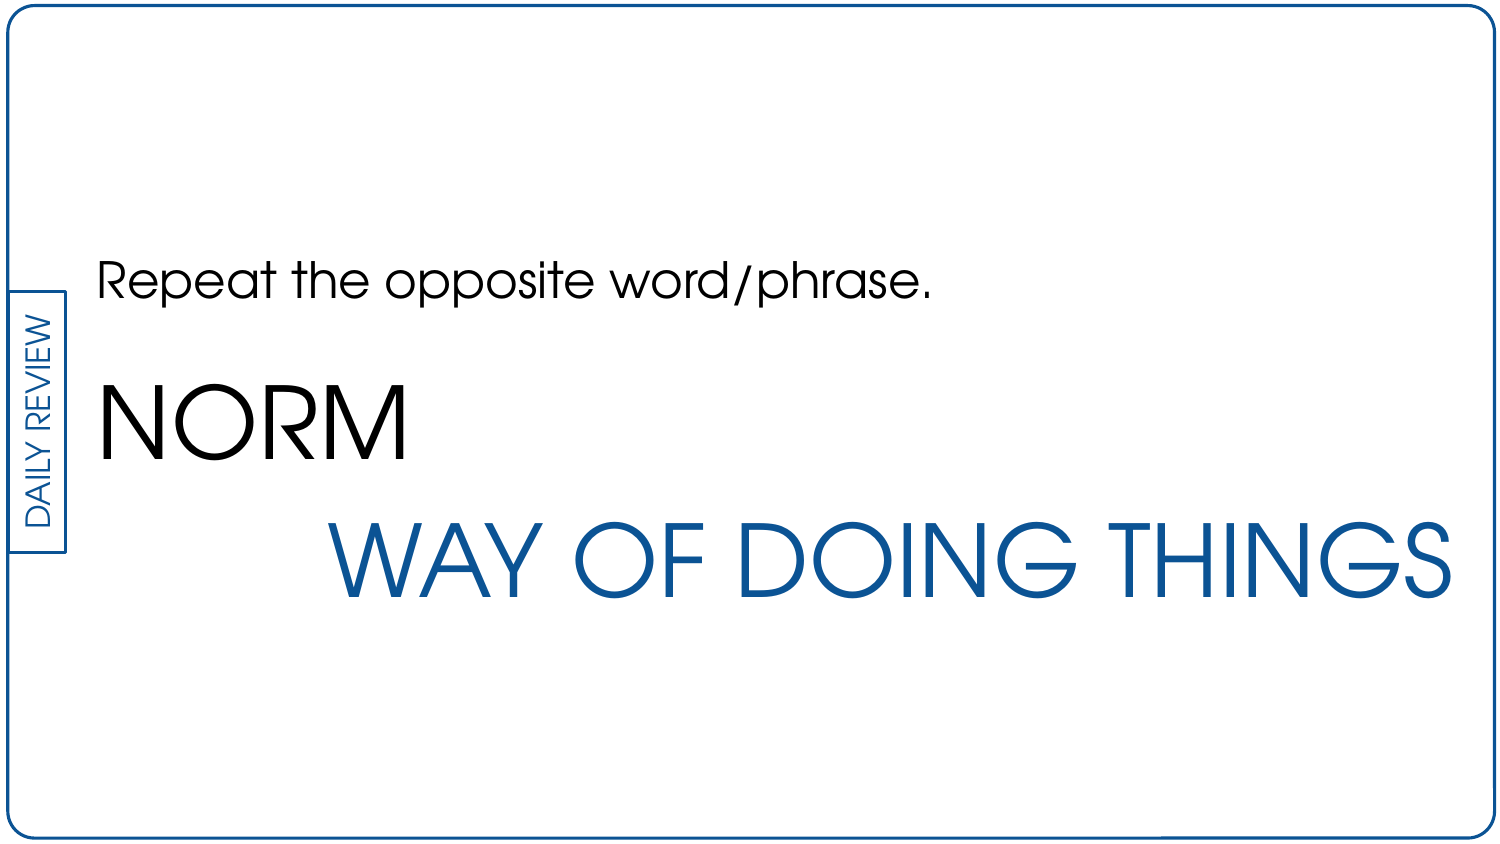

Repeat the opposite word/phrase.
NORM
WAY OF DOING THINGS